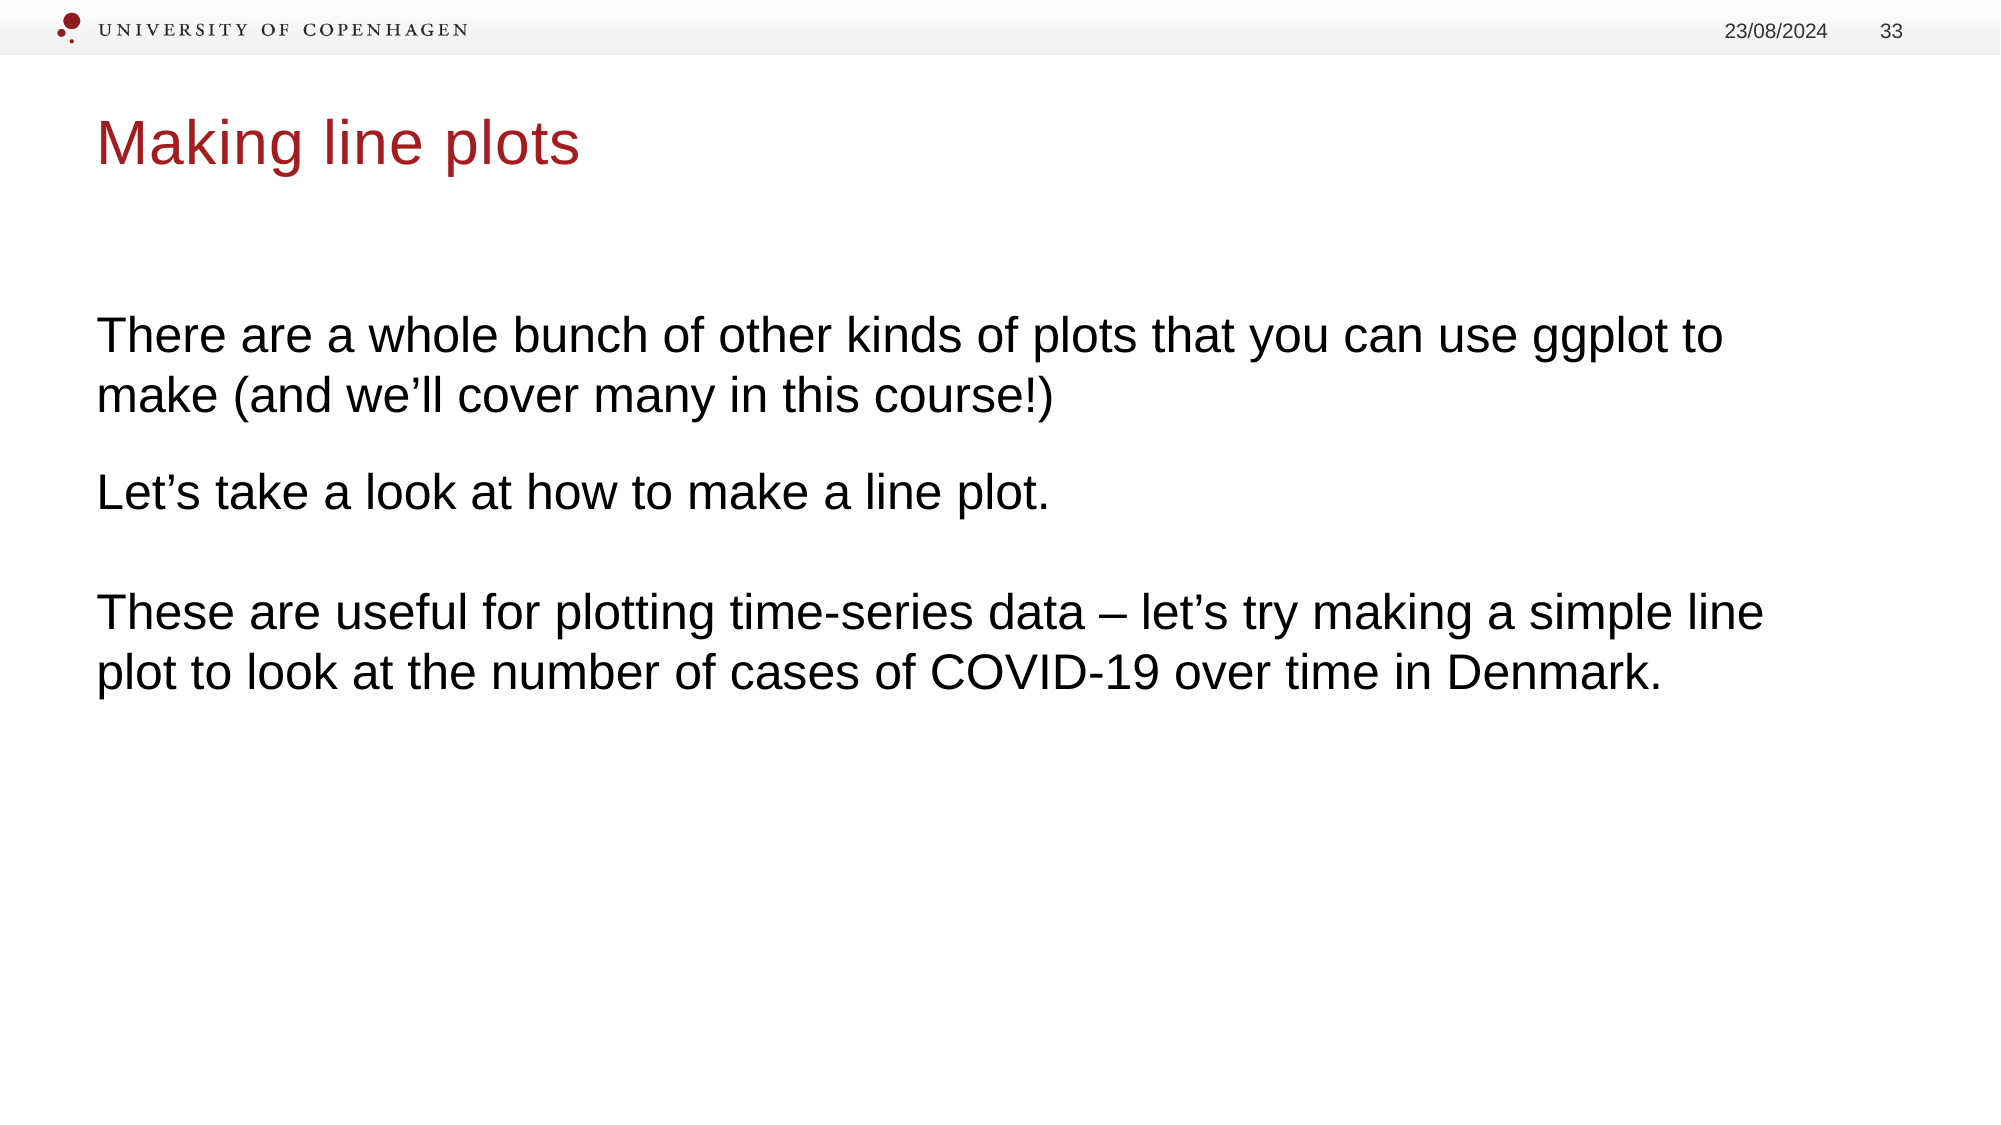

23/08/2024
33
# Making line plots
There are a whole bunch of other kinds of plots that you can use ggplot to make (and we’ll cover many in this course!)

Let’s take a look at how to make a line plot.

These are useful for plotting time-series data – let’s try making a simple line plot to look at the number of cases of COVID-19 over time in Denmark.